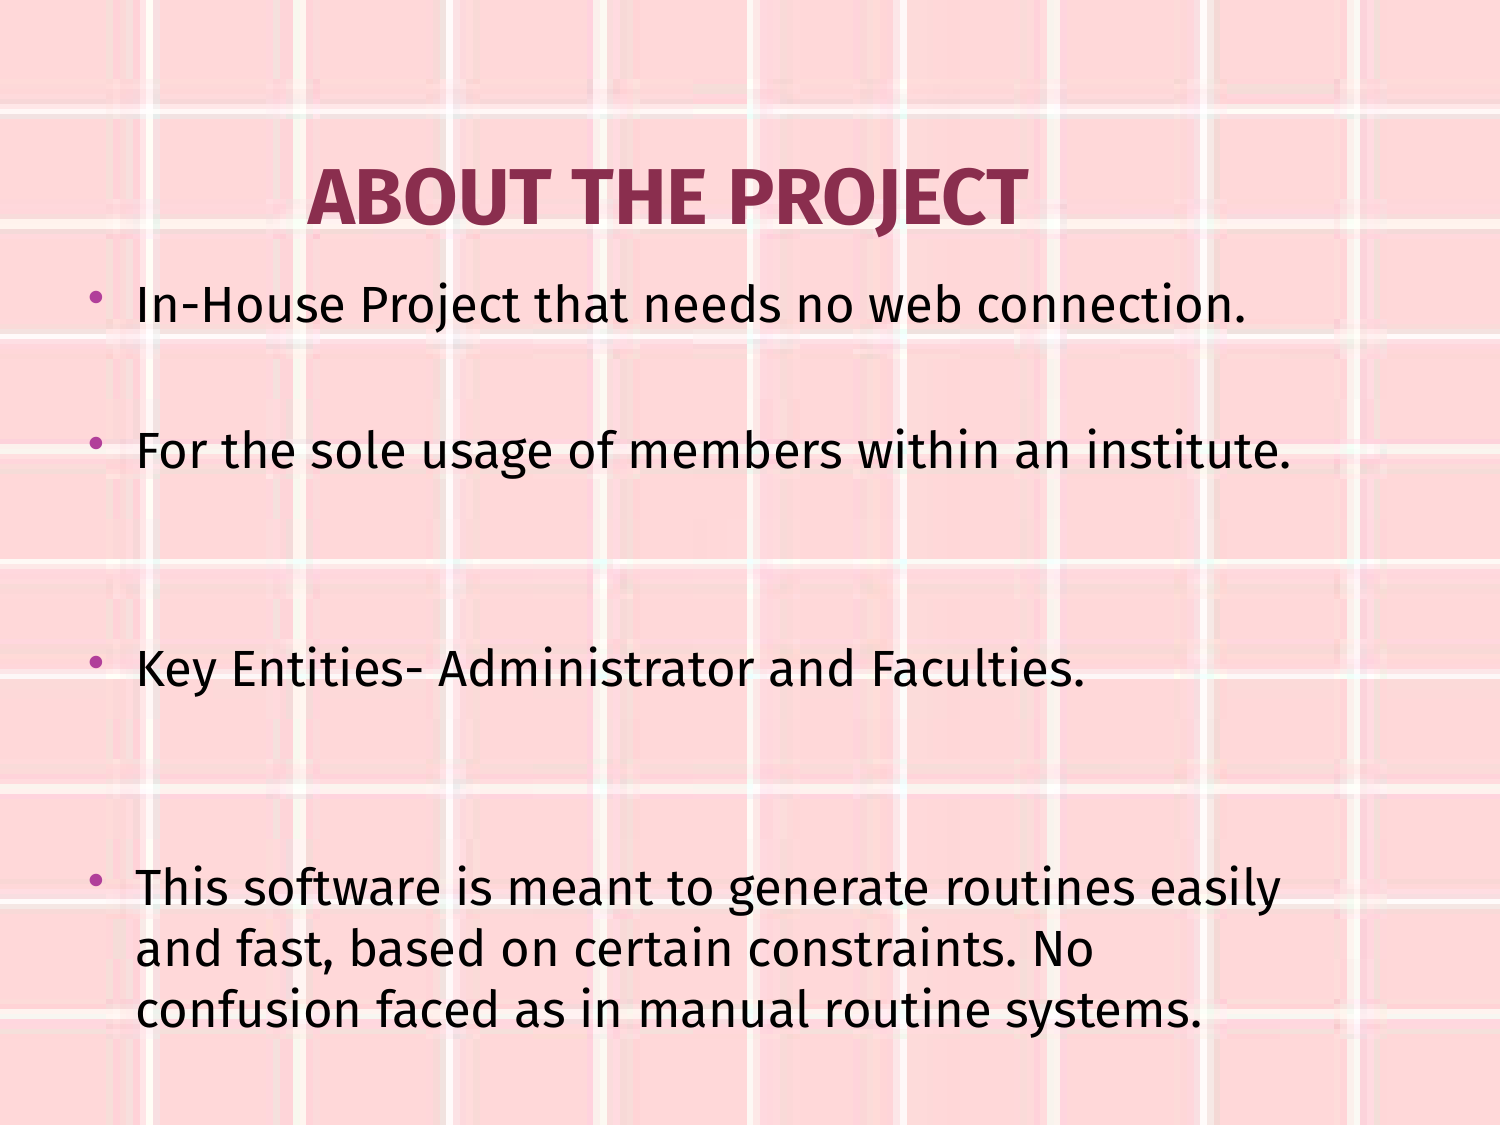

# ABOUT THE PROJECT
In-House Project that needs no web connection.

For the sole usage of members within an institute.

Key Entities- Administrator and Faculties.

This software is meant to generate routines easily and fast, based on certain constraints. No confusion faced as in manual routine systems.